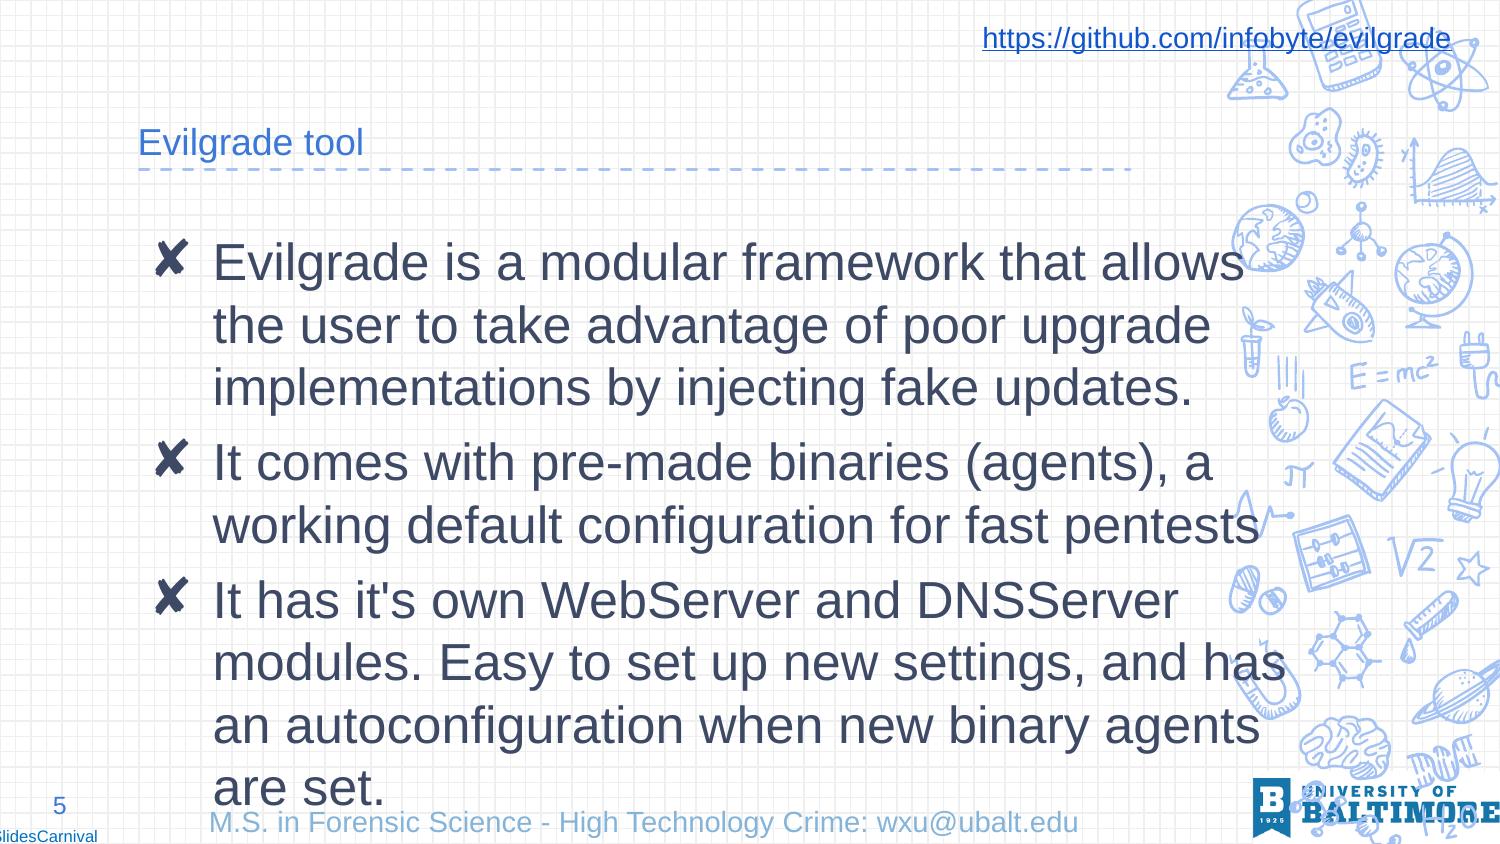

https://github.com/infobyte/evilgrade
# Evilgrade tool
Evilgrade is a modular framework that allows the user to take advantage of poor upgrade implementations by injecting fake updates.
It comes with pre-made binaries (agents), a working default configuration for fast pentests
It has it's own WebServer and DNSServer modules. Easy to set up new settings, and has an autoconfiguration when new binary agents are set.
5